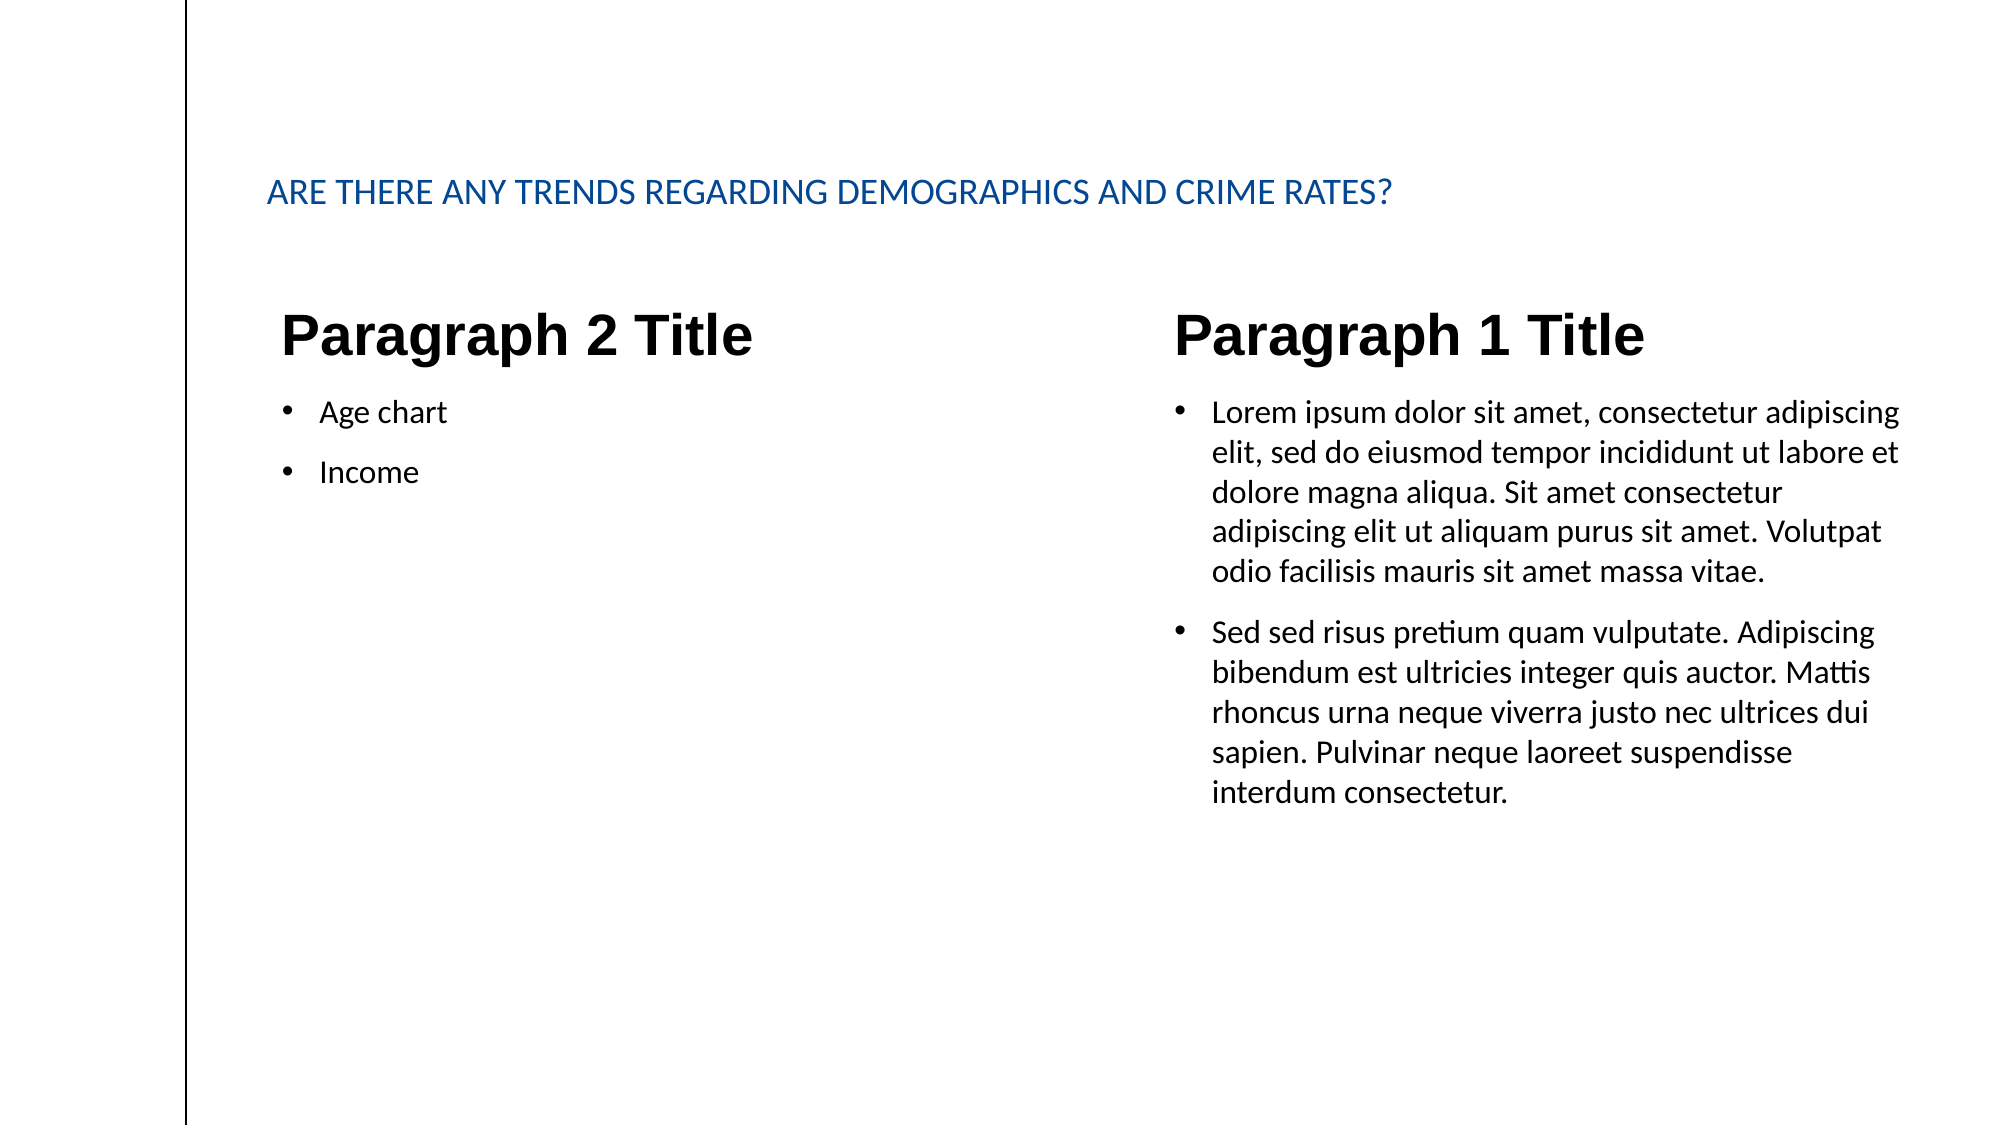

# Are there any trends regarding demographics and crime rates?
Paragraph 2 Title
Paragraph 1 Title
Age chart
Income
Lorem ipsum dolor sit amet, consectetur adipiscing elit, sed do eiusmod tempor incididunt ut labore et dolore magna aliqua. Sit amet consectetur adipiscing elit ut aliquam purus sit amet. Volutpat odio facilisis mauris sit amet massa vitae.
Sed sed risus pretium quam vulputate. Adipiscing bibendum est ultricies integer quis auctor. Mattis rhoncus urna neque viverra justo nec ultrices dui sapien. Pulvinar neque laoreet suspendisse interdum consectetur.